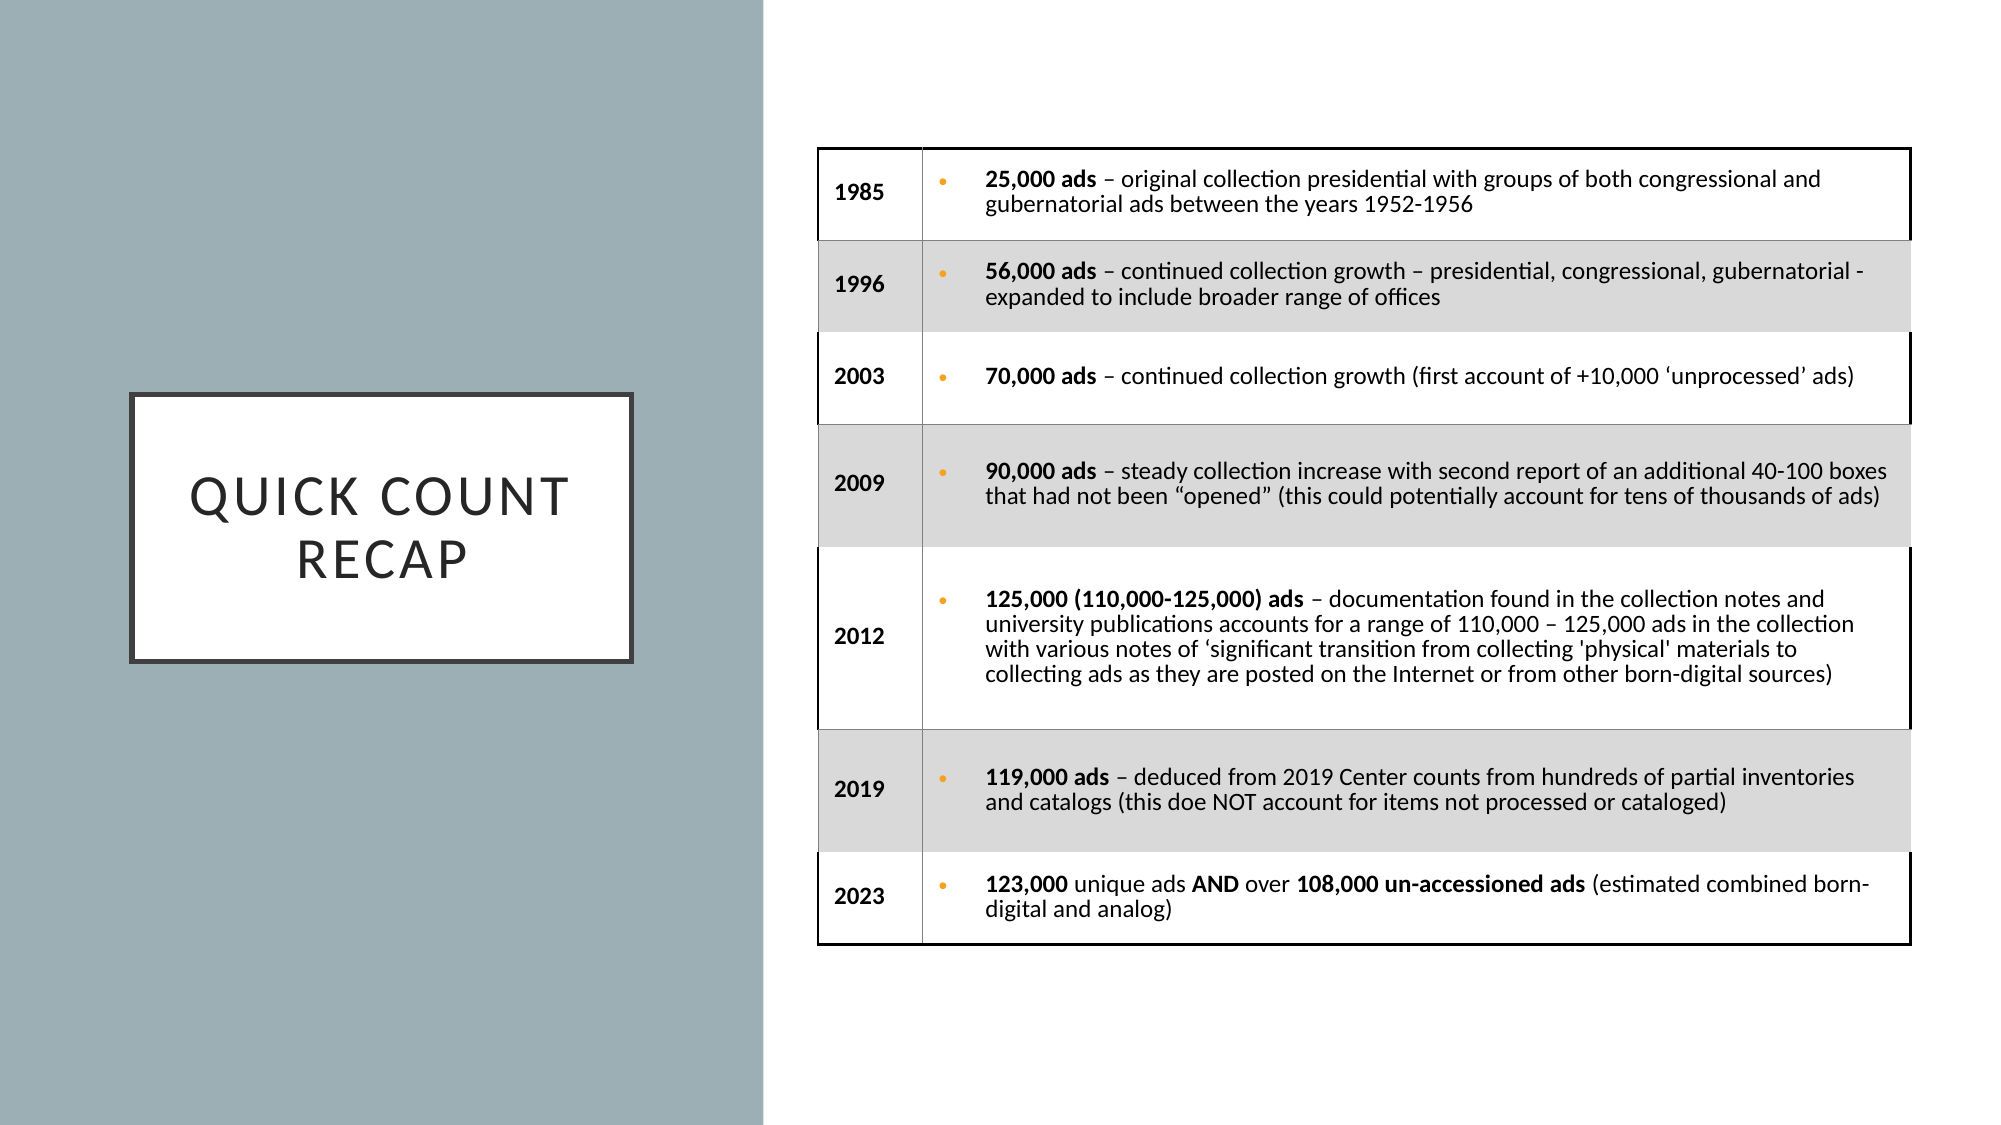

| 1985 | 25,000 ads – original collection presidential with groups of both congressional and gubernatorial ads between the years 1952-1956 |
| --- | --- |
| 1996 | 56,000 ads – continued collection growth – presidential, congressional, gubernatorial - expanded to include broader range of offices |
| 2003 | 70,000 ads – continued collection growth (first account of +10,000 ‘unprocessed’ ads) |
| 2009 | 90,000 ads – steady collection increase with second report of an additional 40-100 boxes that had not been “opened” (this could potentially account for tens of thousands of ads) |
| 2012 | 125,000 (110,000-125,000) ads – documentation found in the collection notes and university publications accounts for a range of 110,000 – 125,000 ads in the collection with various notes of ‘significant transition from collecting 'physical' materials to collecting ads as they are posted on the Internet or from other born-digital sources) |
| 2019 | 119,000 ads – deduced from 2019 Center counts from hundreds of partial inventories and catalogs (this doe NOT account for items not processed or cataloged) |
| 2023 | 123,000 unique ads AND over 108,000 un-accessioned ads (estimated combined born-digital and analog) |
# Quick count RECAP